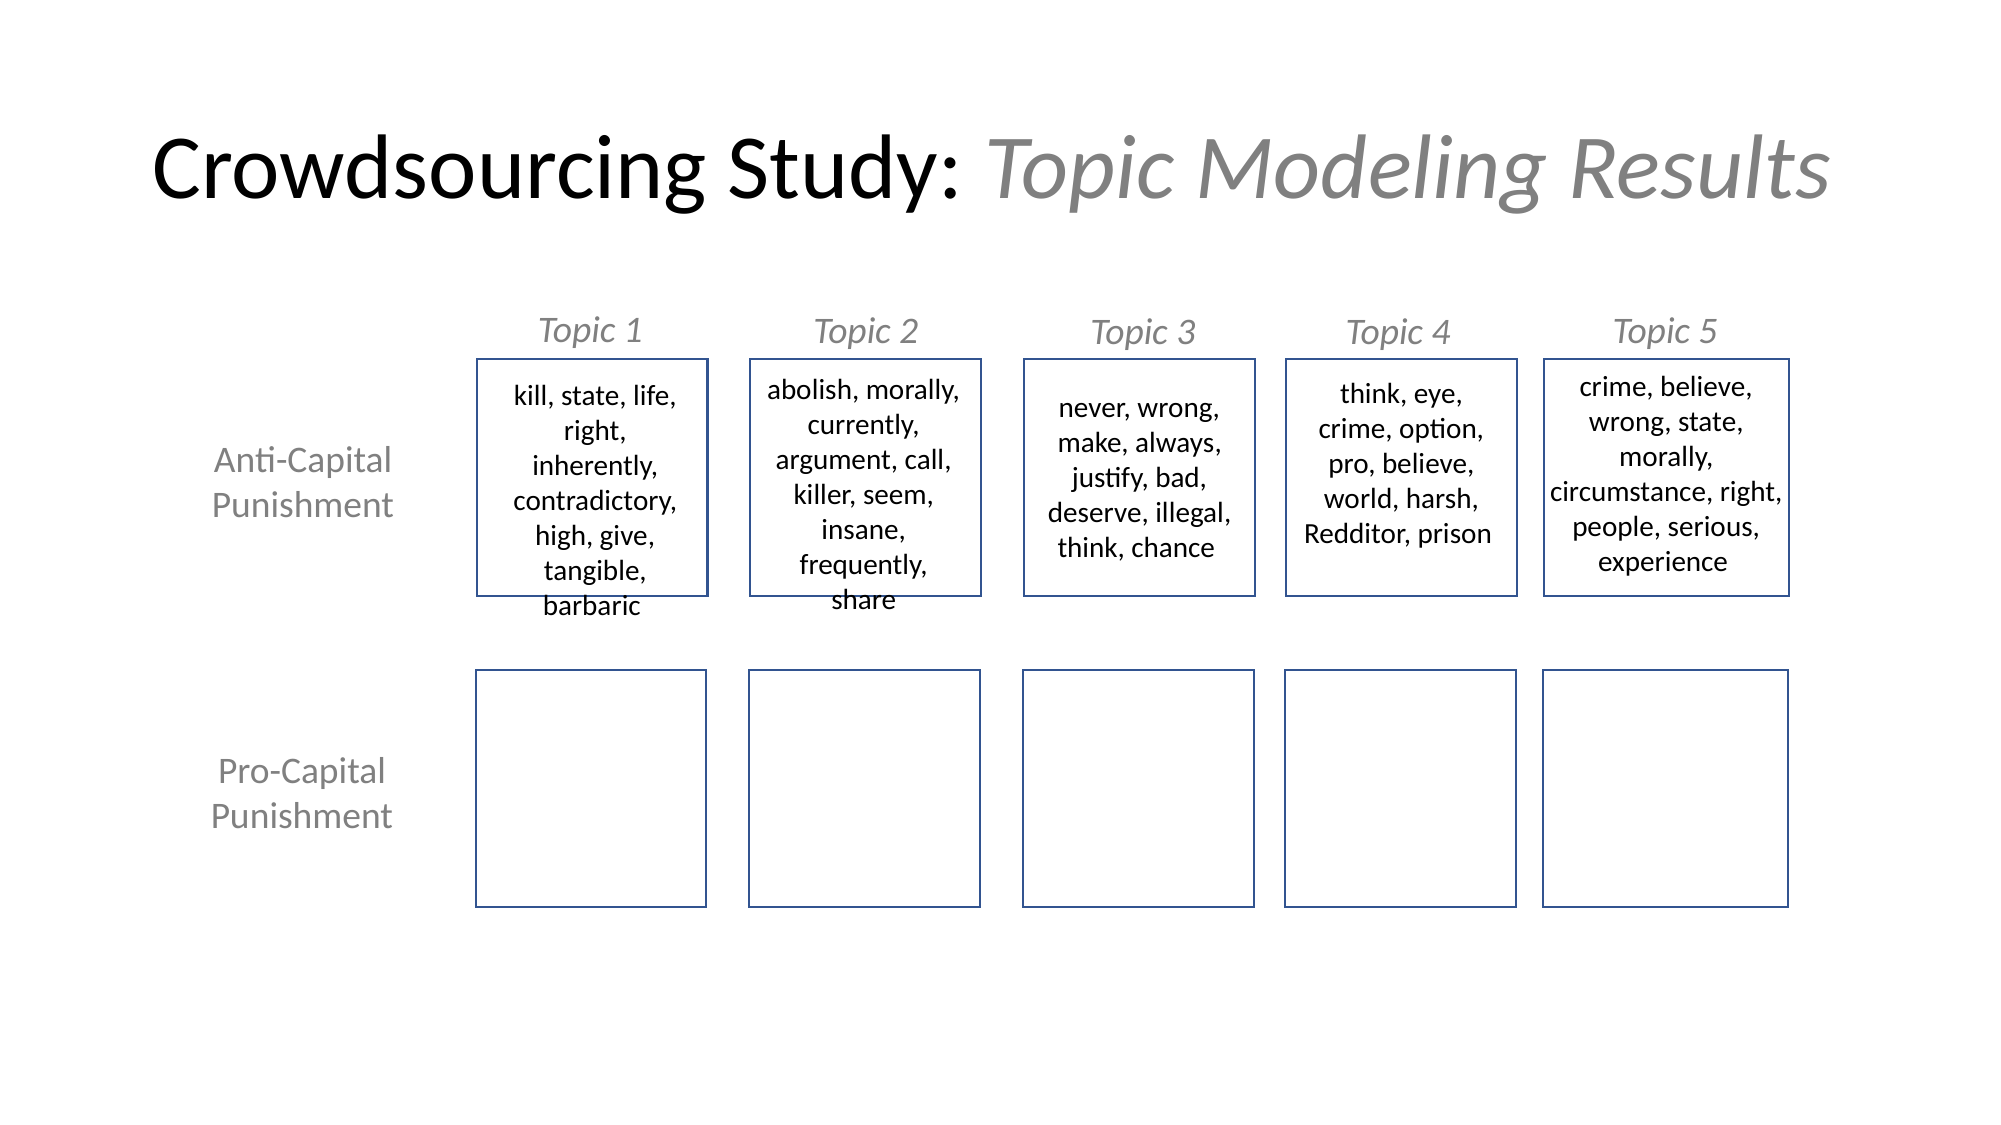

# Crowdsourcing Study: Topic Modeling Results
Topic 1
Topic 2
Topic 5
Topic 3
Topic 4

Anti-Capital Punishment
crime, believe, wrong, state, morally, circumstance, right, people, serious, experience
abolish, morally, currently, argument, call, killer, seem, insane, frequently, share
think, eye, crime, option, pro, believe, world, harsh, Redditor, prison
kill, state, life, right, inherently, contradictory, high, give, tangible, barbaric
never, wrong, make, always, justify, bad, deserve, illegal, think, chance

Pro-Capital Punishment